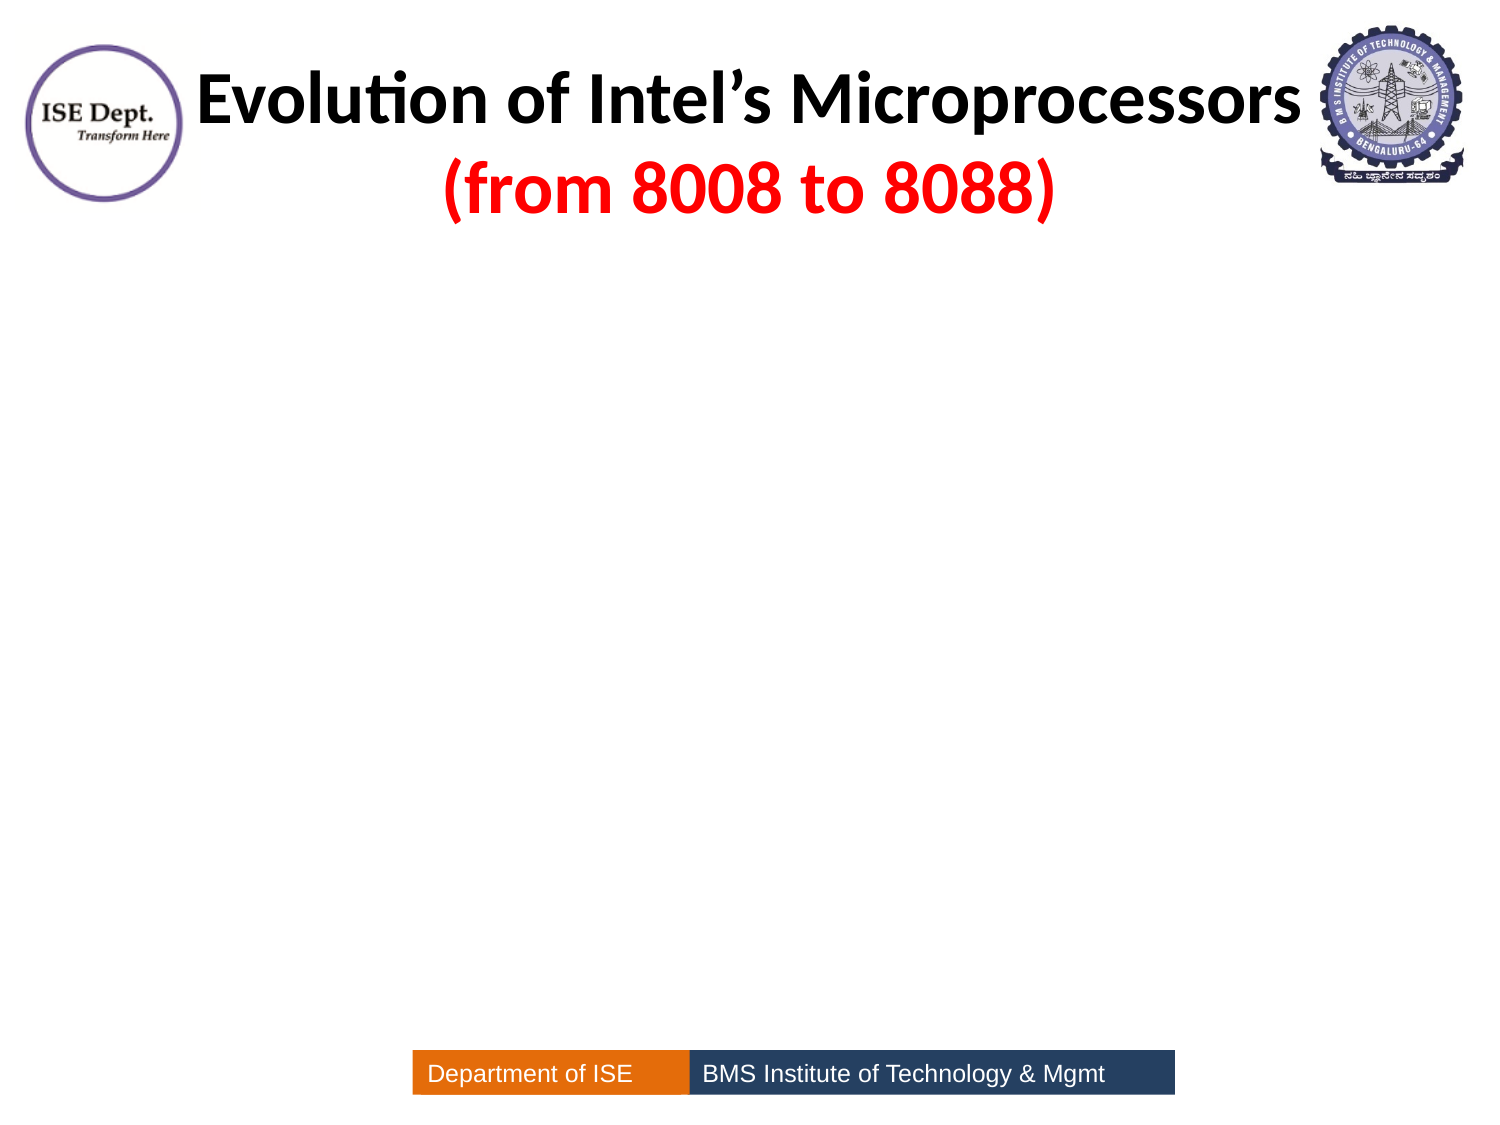

# Evolution of Intel’s Microprocessors (from 8008 to 8088)